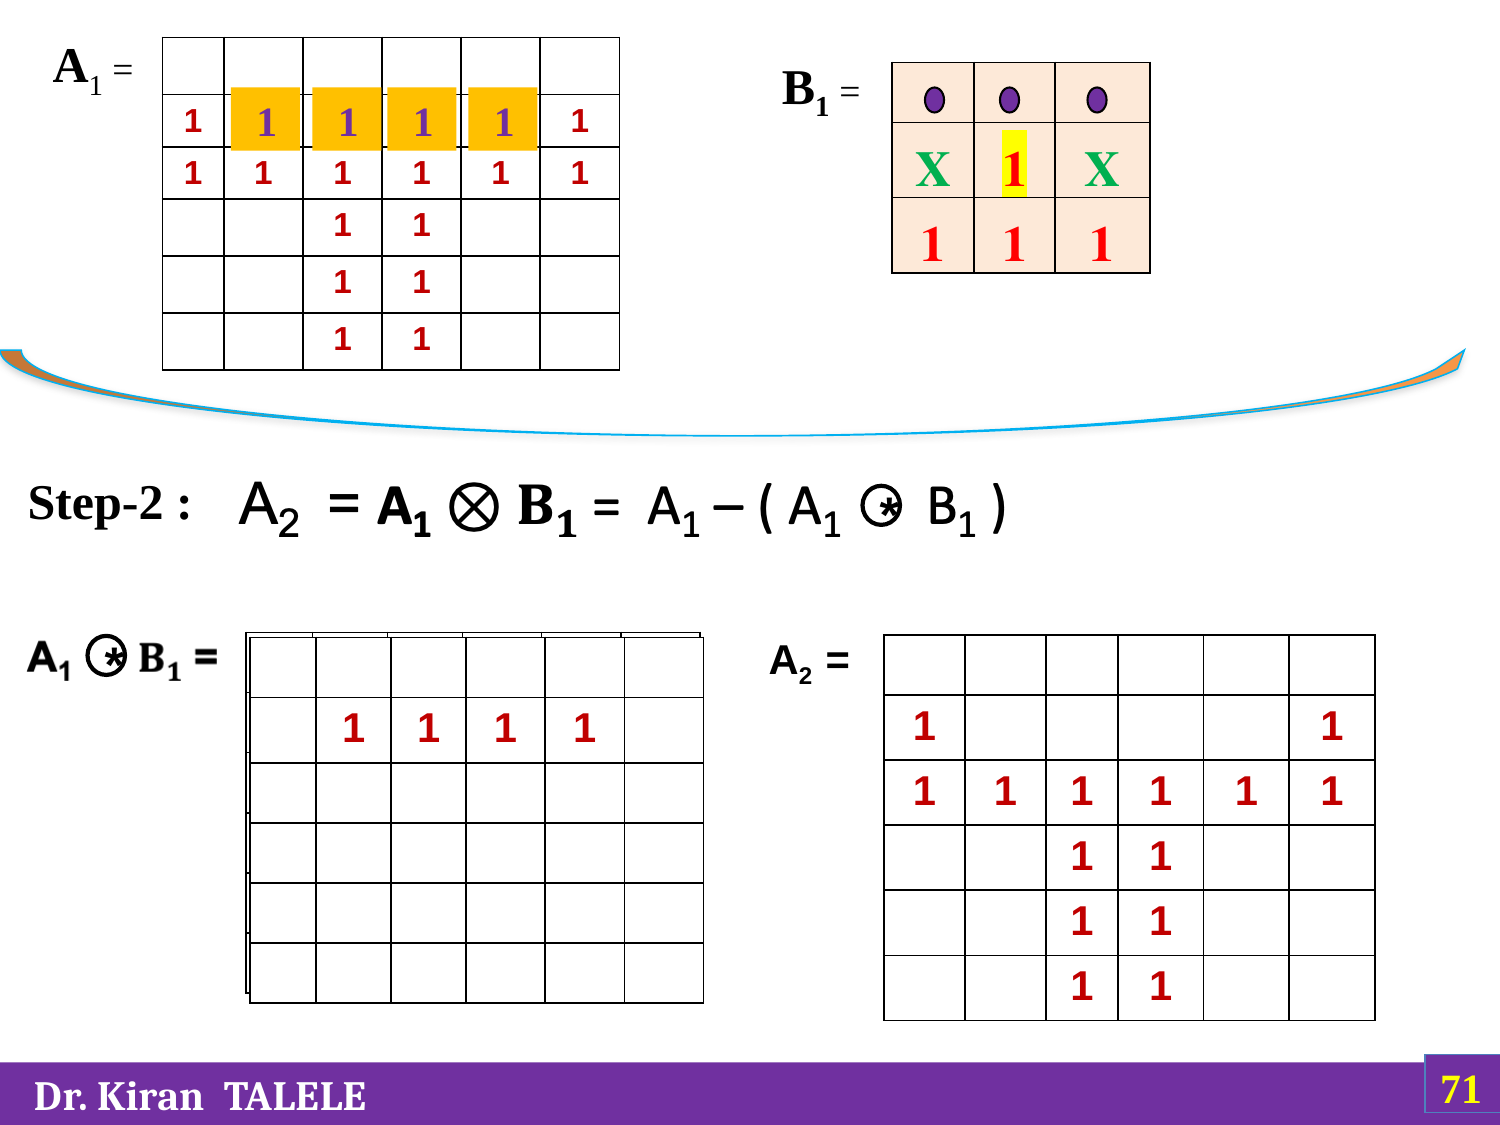

A1 =
|  |  |  |  |  |  |
| --- | --- | --- | --- | --- | --- |
| 1 | 1 | 1 | 1 | 1 | 1 |
| 1 | 1 | 1 | 1 | 1 | 1 |
|  |  | 1 | 1 |  |  |
|  |  | 1 | 1 |  |  |
|  |  | 1 | 1 |  |  |
B1 =
|  |  |  |
| --- | --- | --- |
| X | 1 | X |
| 1 | 1 | 1 |
 1
 1
 1
 1

Step-2 :

*

*
A2  =
|  |  |  |  |  |  |
| --- | --- | --- | --- | --- | --- |
|  |  |  |  |  |  |
|  |  |  |  |  |  |
|  |  |  |  |  |  |
|  |  |  |  |  |  |
|  |  |  |  |  |  |
|  |  |  |  |  |  |
| --- | --- | --- | --- | --- | --- |
| 1 |  |  |  |  | 1 |
| 1 | 1 | 1 | 1 | 1 | 1 |
|  |  | 1 | 1 |  |  |
|  |  | 1 | 1 |  |  |
|  |  | 1 | 1 |  |  |
|  |  |  |  |  |  |
| --- | --- | --- | --- | --- | --- |
|  | 1 | 1 | 1 | 1 |  |
|  |  |  |  |  |  |
|  |  |  |  |  |  |
|  |  |  |  |  |  |
|  |  |  |  |  |  |
71
  Dr. Kiran  TALELE